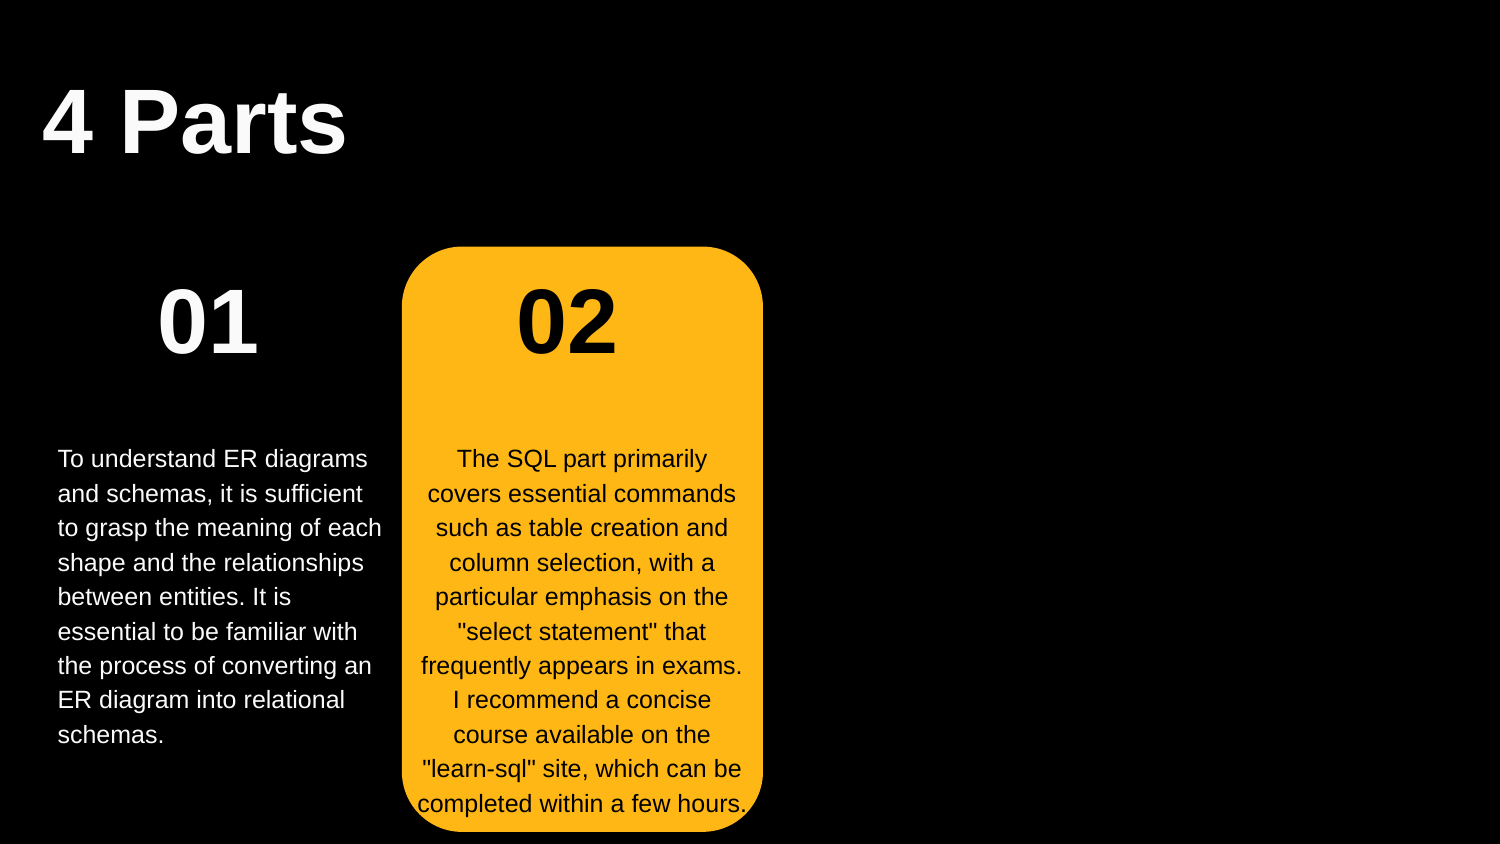

# 4 Parts
01

02
03
04
To understand ER diagrams and schemas, it is sufficient to grasp the meaning of each shape and the relationships between entities. It is essential to be familiar with the process of converting an ER diagram into relational schemas.
The SQL part primarily covers essential commands such as table creation and column selection, with a particular emphasis on the "select statement" that frequently appears in exams. I recommend a concise course available on the "learn-sql" site, which can be completed within a few hours.
Relational algebra serves as an alternative method for expressing SQL commands without actual coding. it is advisable to watch tutorials that cover the different symbols and their respective usage. This will help you develop familiarity with the language.
structures, emphasizing theoretical knowledge regarding how different hardware devices handle data. It is essential to understand data storage and retrieval. B-trees, another form of binary search trees designed for indexing and managing large datasets.